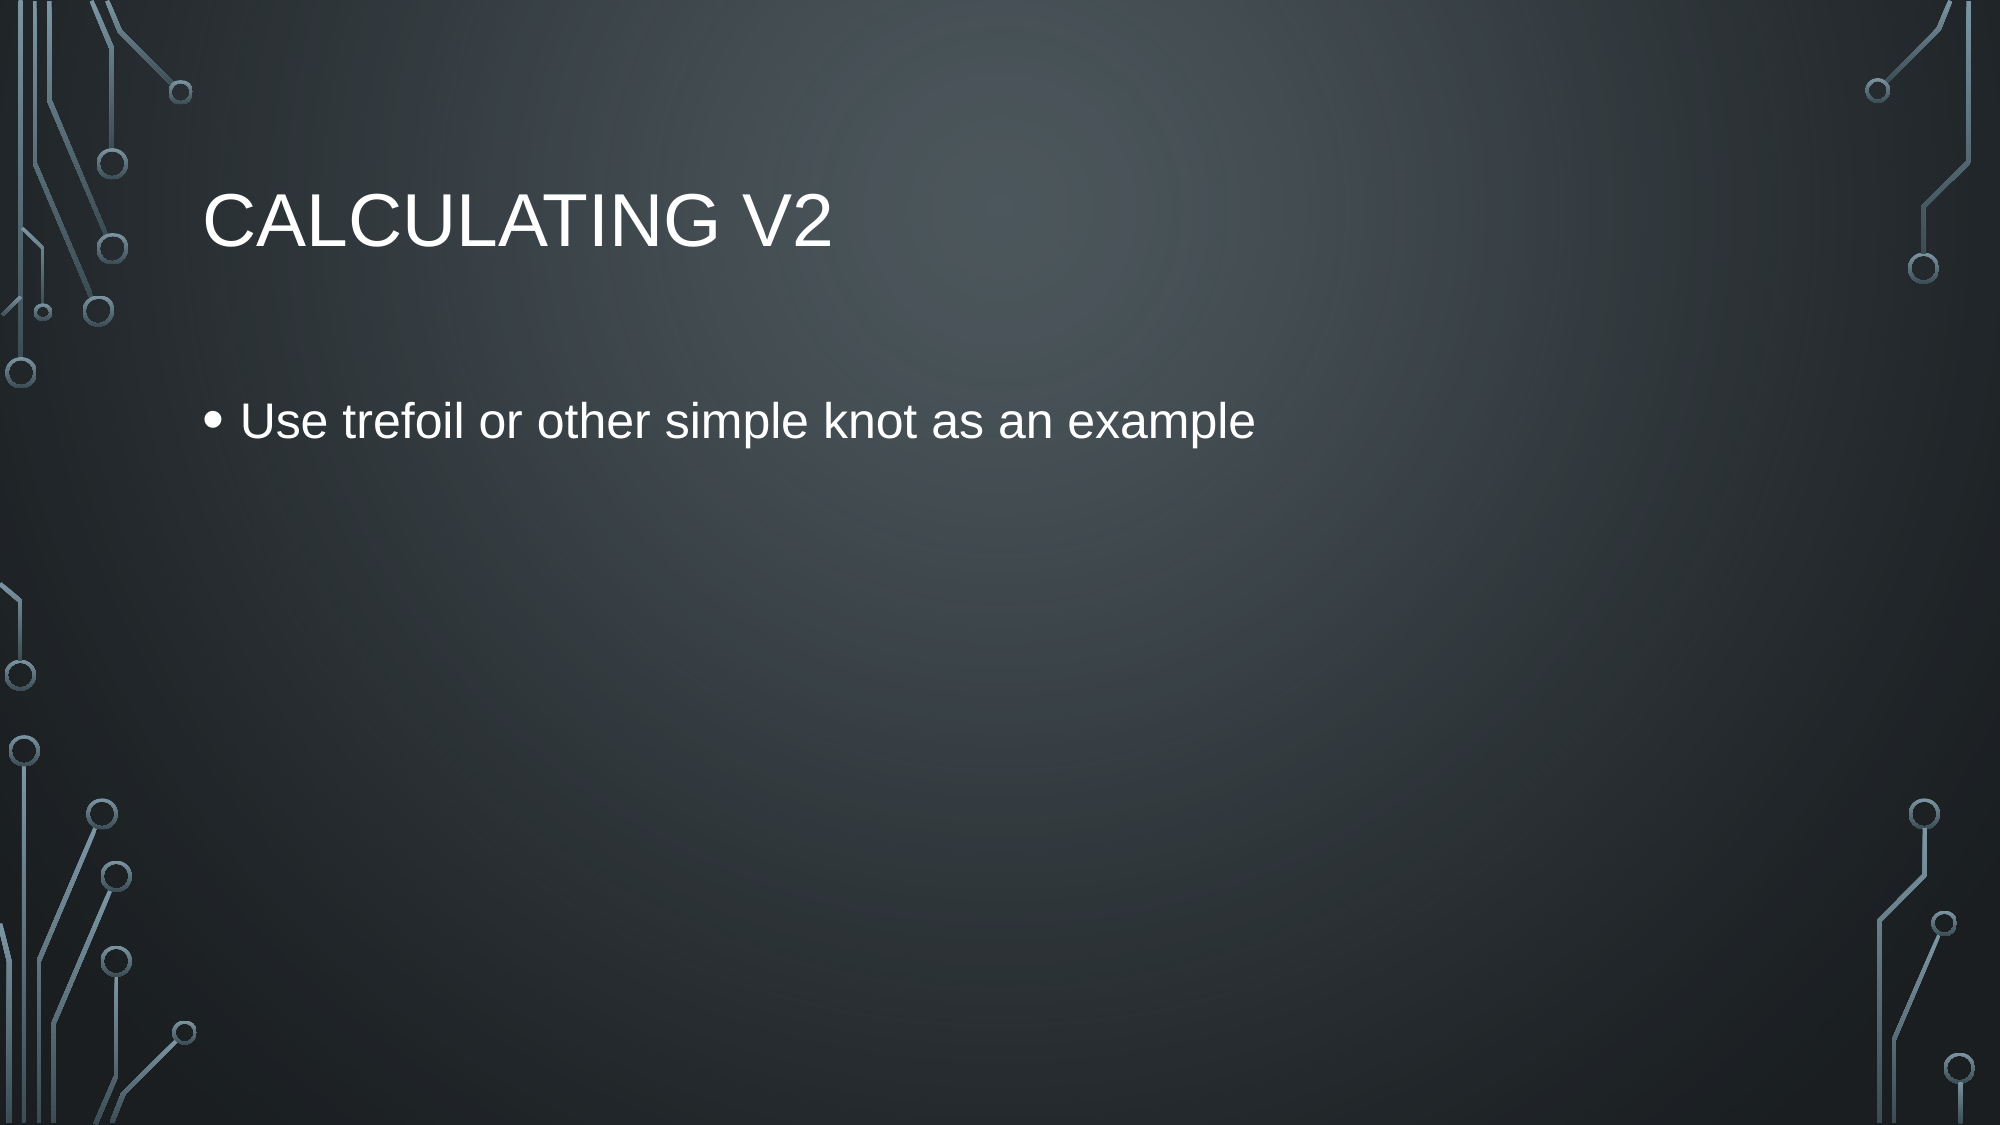

# Calculating V2
Use trefoil or other simple knot as an example